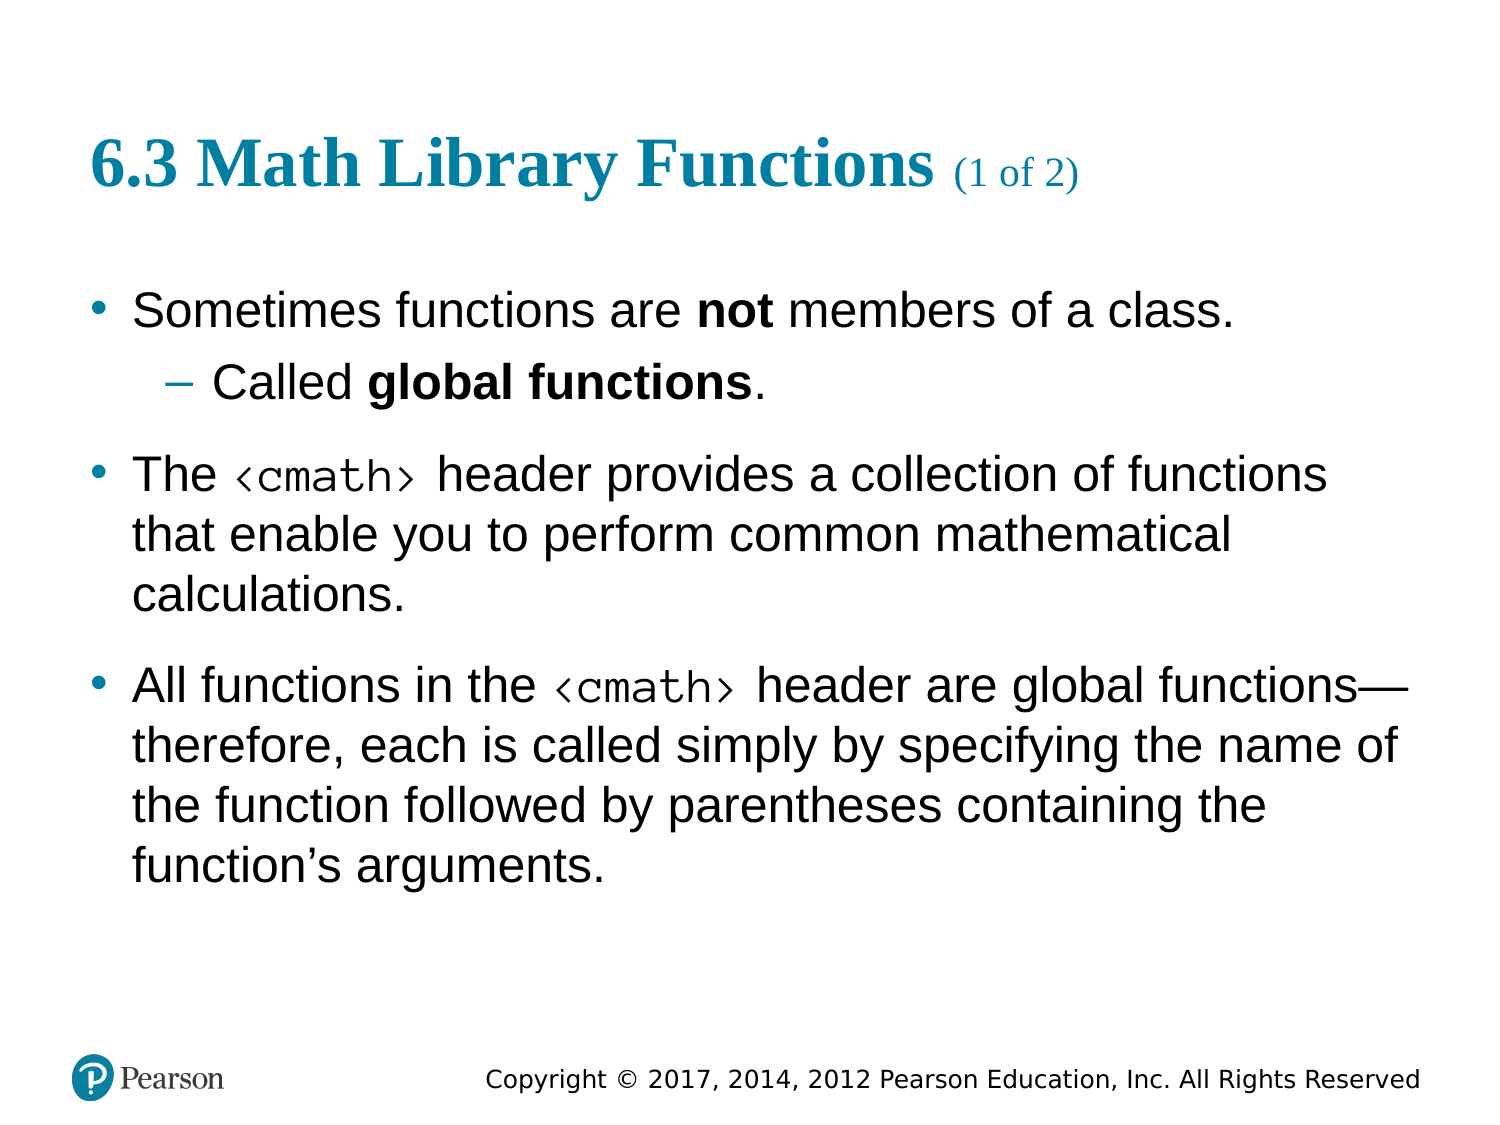

# 6.3 Math Library Functions (1 of 2)
Sometimes functions are not members of a class.
Called global functions.
The <cmath> header provides a collection of functions that enable you to perform common mathematical calculations.
All functions in the <cmath> header are global functions—therefore, each is called simply by specifying the name of the function followed by parentheses containing the function’s arguments.